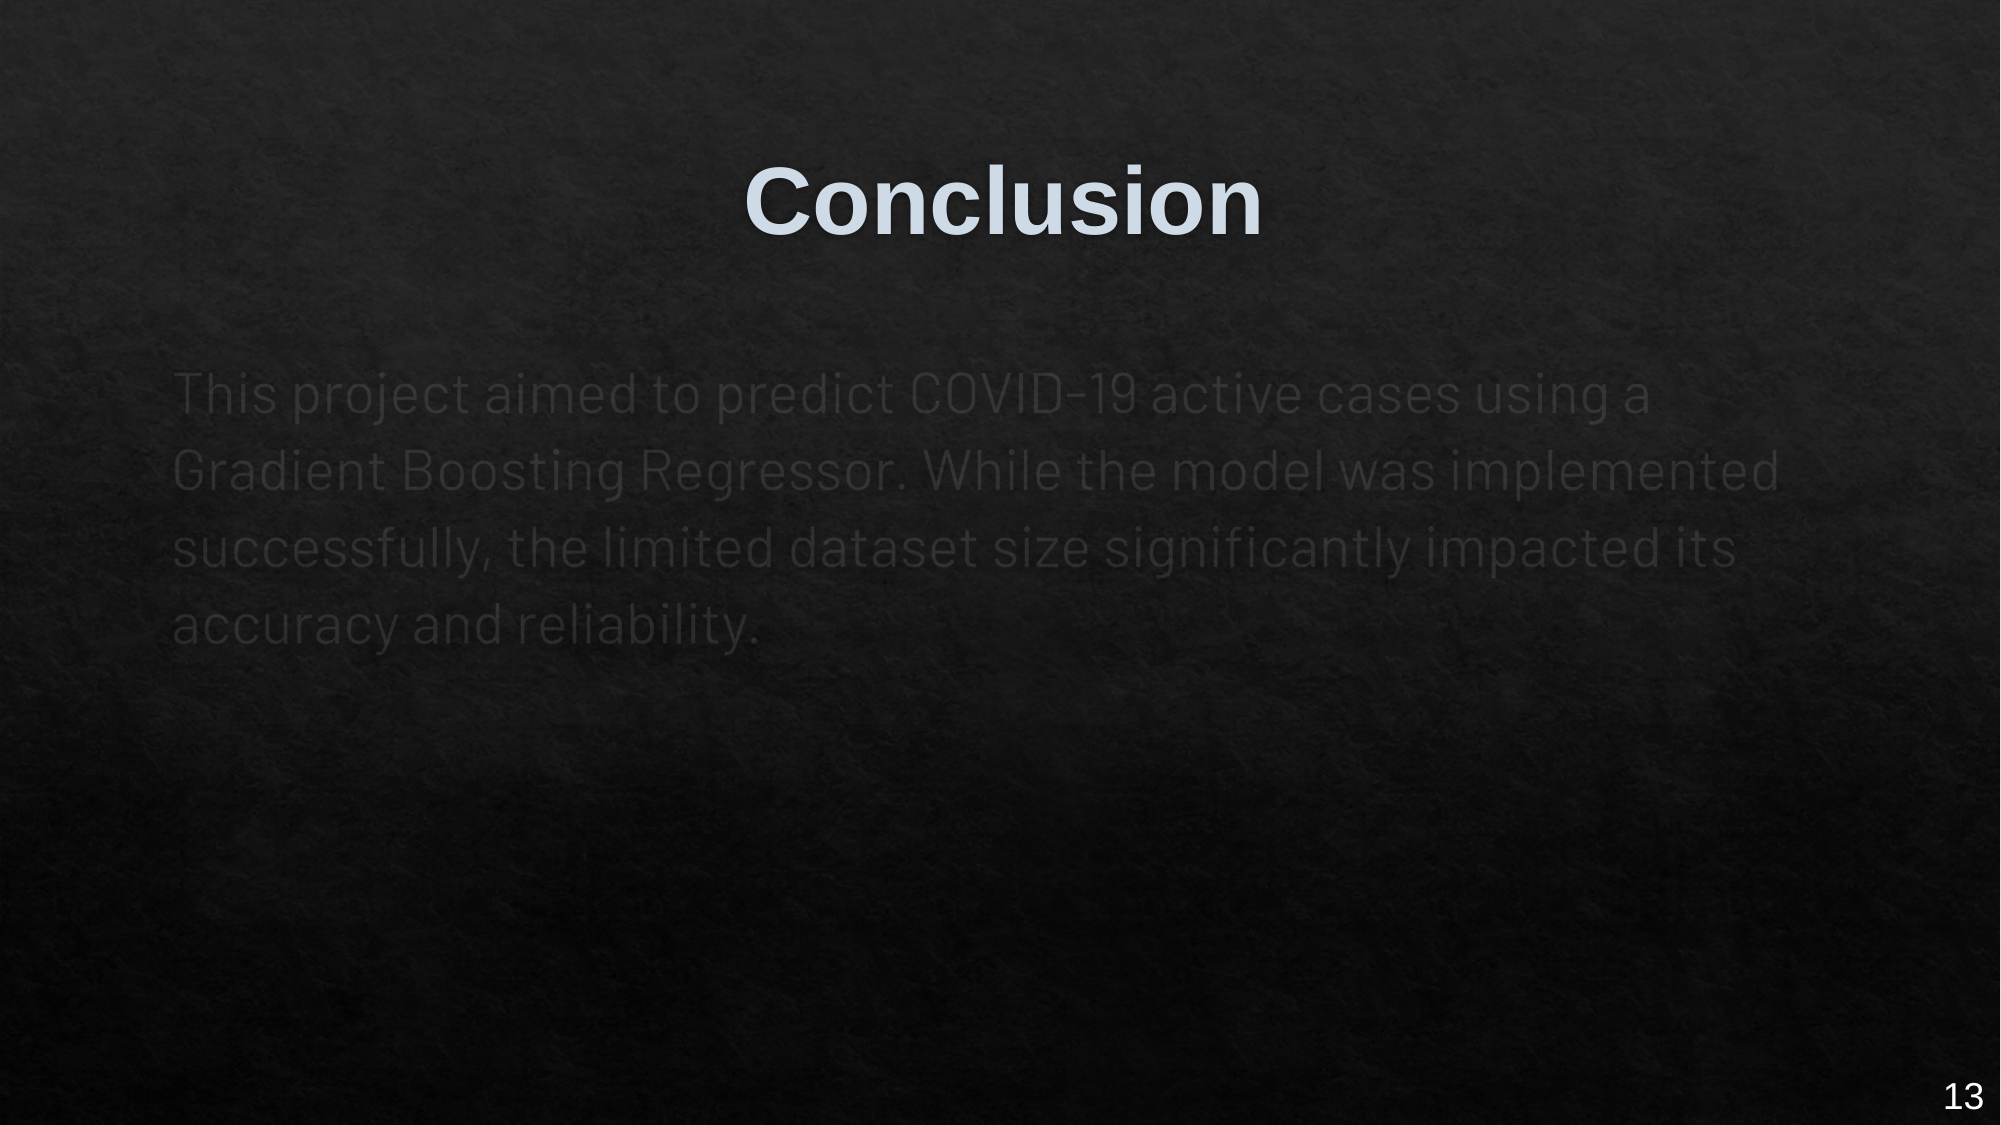

# Conclusion
This project aimed to predict COVID-19 active cases using a Gradient Boosting Regressor. While the model was implemented successfully, the limited dataset size significantly impacted its accuracy and reliability.
13